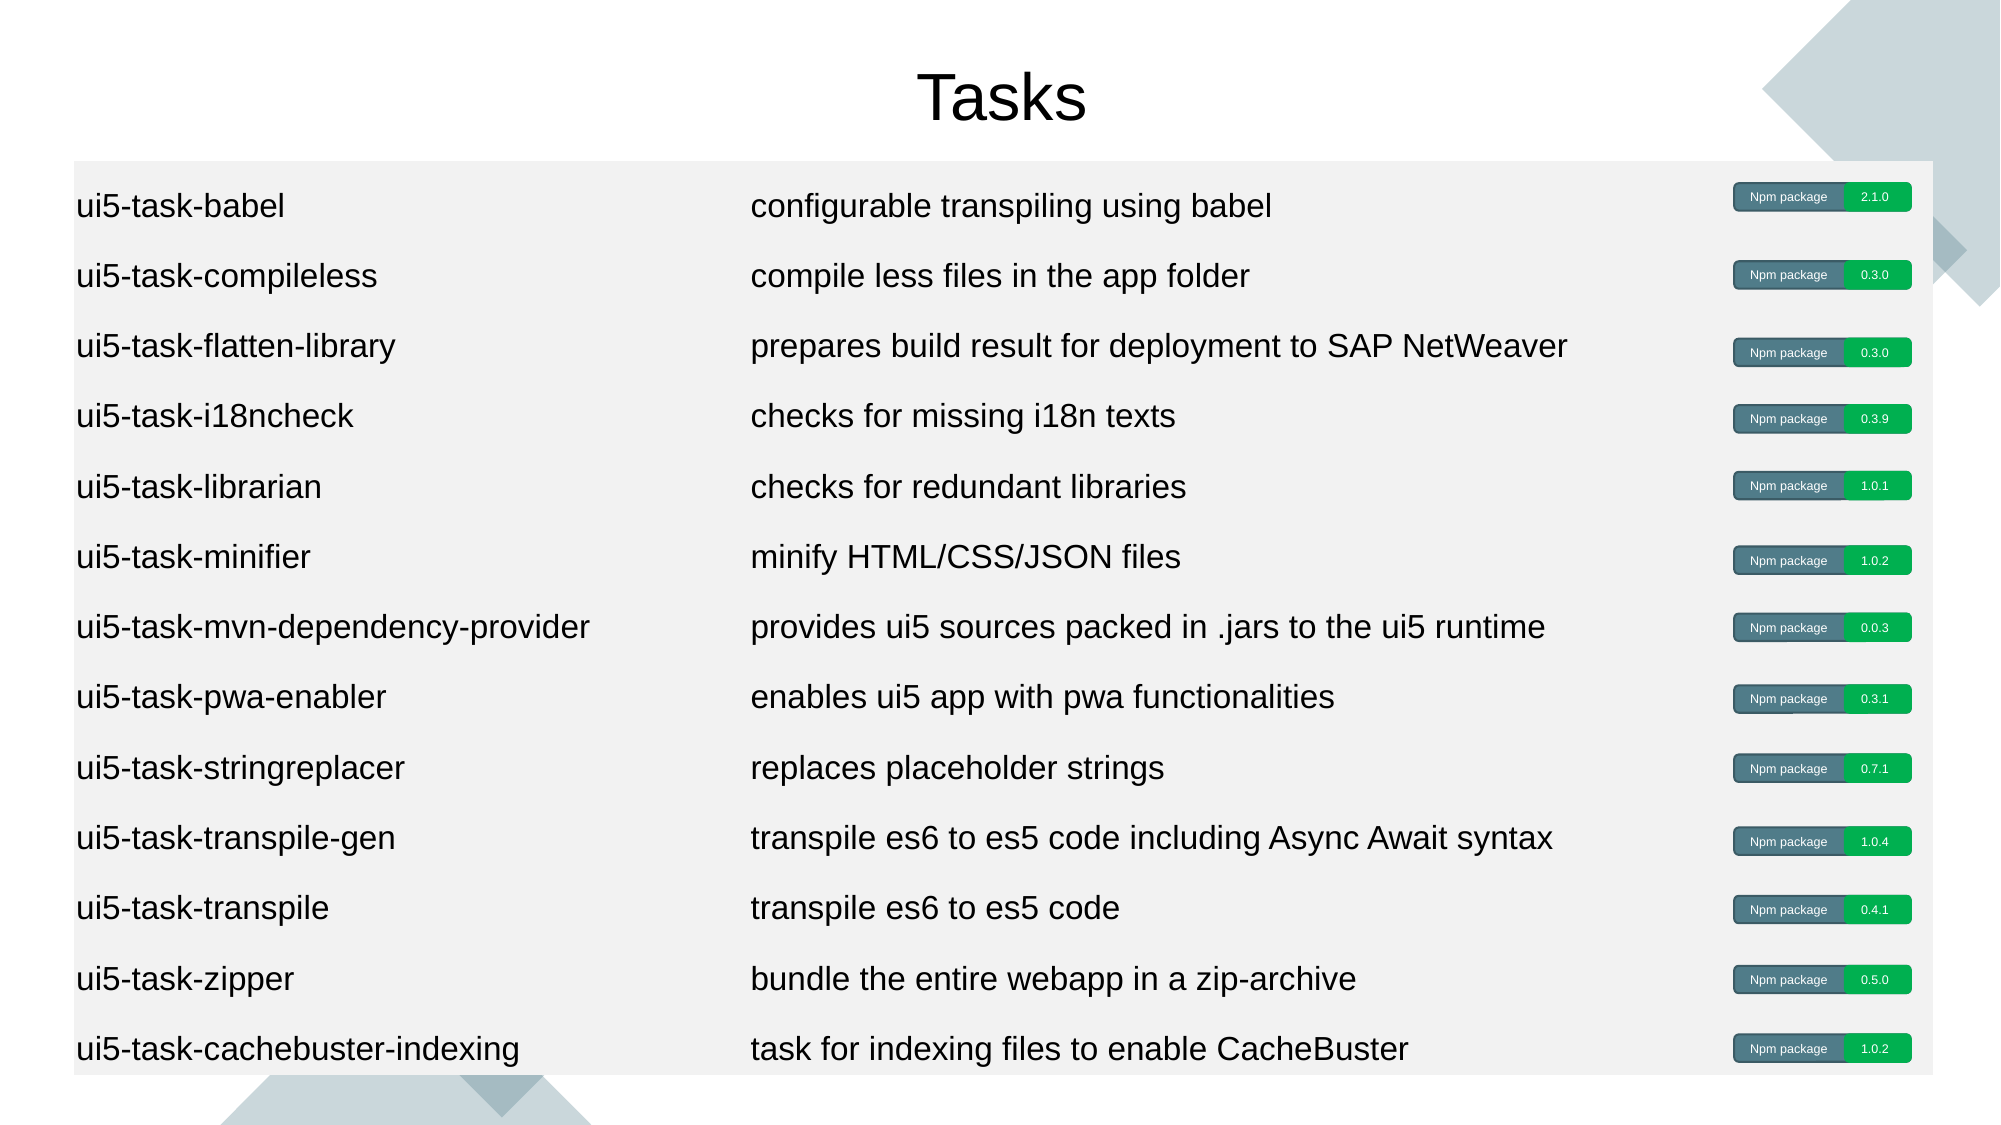

Tasks
| ui5-task-babel | configurable transpiling using babel |  |
| --- | --- | --- |
| ui5-task-compileless | compile less files in the app folder |  |
| ui5-task-flatten-library | prepares build result for deployment to SAP NetWeaver |  |
| ui5-task-i18ncheck | checks for missing i18n texts |  |
| ui5-task-librarian | checks for redundant libraries |  |
| ui5-task-minifier | minify HTML/CSS/JSON files |  |
| ui5-task-mvn-dependency-provider | provides ui5 sources packed in .jars to the ui5 runtime |  |
| ui5-task-pwa-enabler | enables ui5 app with pwa functionalities |  |
| ui5-task-stringreplacer | replaces placeholder strings |  |
| ui5-task-transpile-gen | transpile es6 to es5 code including Async Await syntax |  |
| ui5-task-transpile | transpile es6 to es5 code |  |
| ui5-task-zipper | bundle the entire webapp in a zip-archive |  |
| ui5-task-cachebuster-indexing | task for indexing files to enable CacheBuster |  |
Npm package
2.1.0
Npm package
0.3.0
Npm package
0.3.0

Npm package
0.3.9
Npm package
1.0.1
Npm package
1.0.2
Npm package
0.0.3
Npm package
0.3.1
Npm package
0.7.1
Npm package
1.0.4
Npm package
0.4.1

Npm package
0.5.0

Npm package
1.0.2